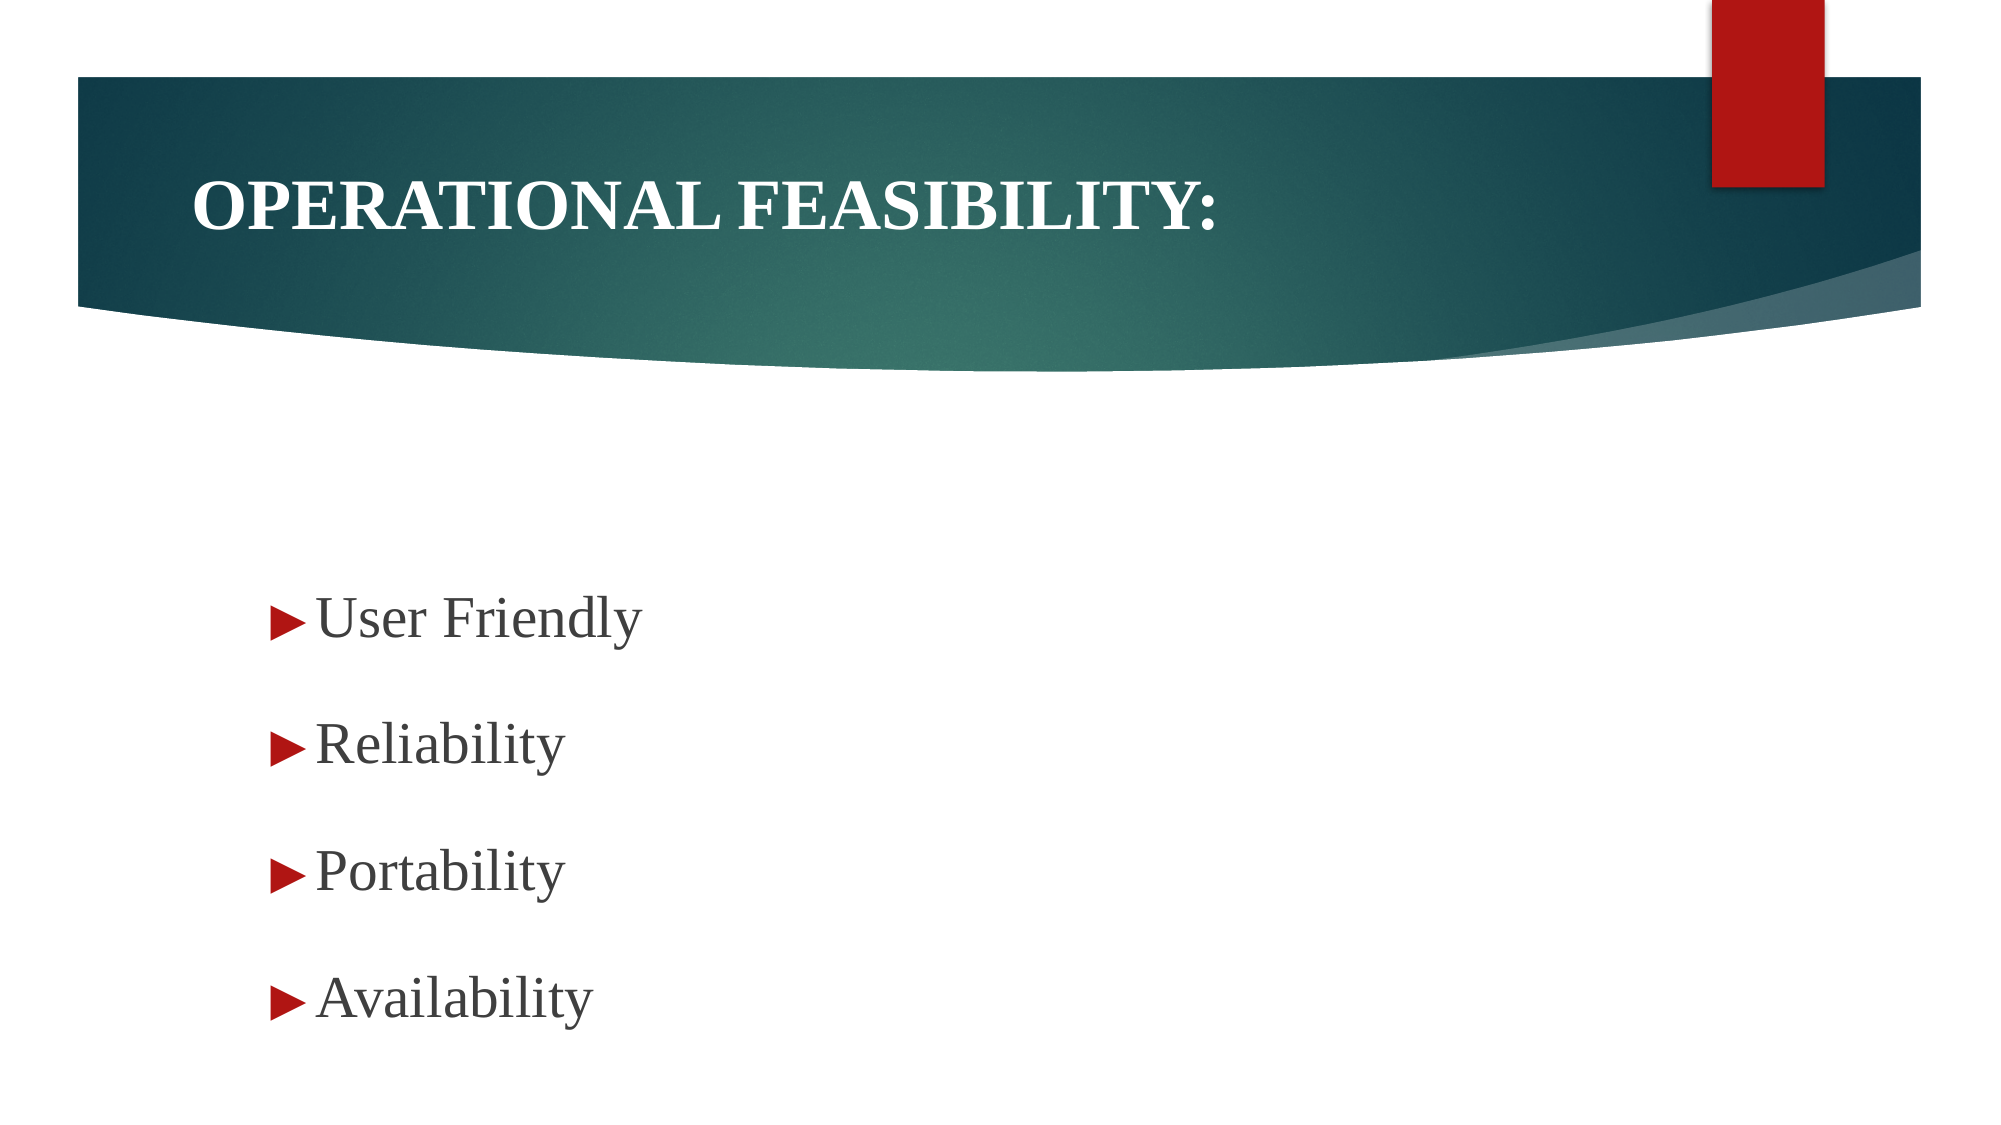

OPERATIONAL FEASIBILITY:

User Friendly
Reliability
Portability
Availability